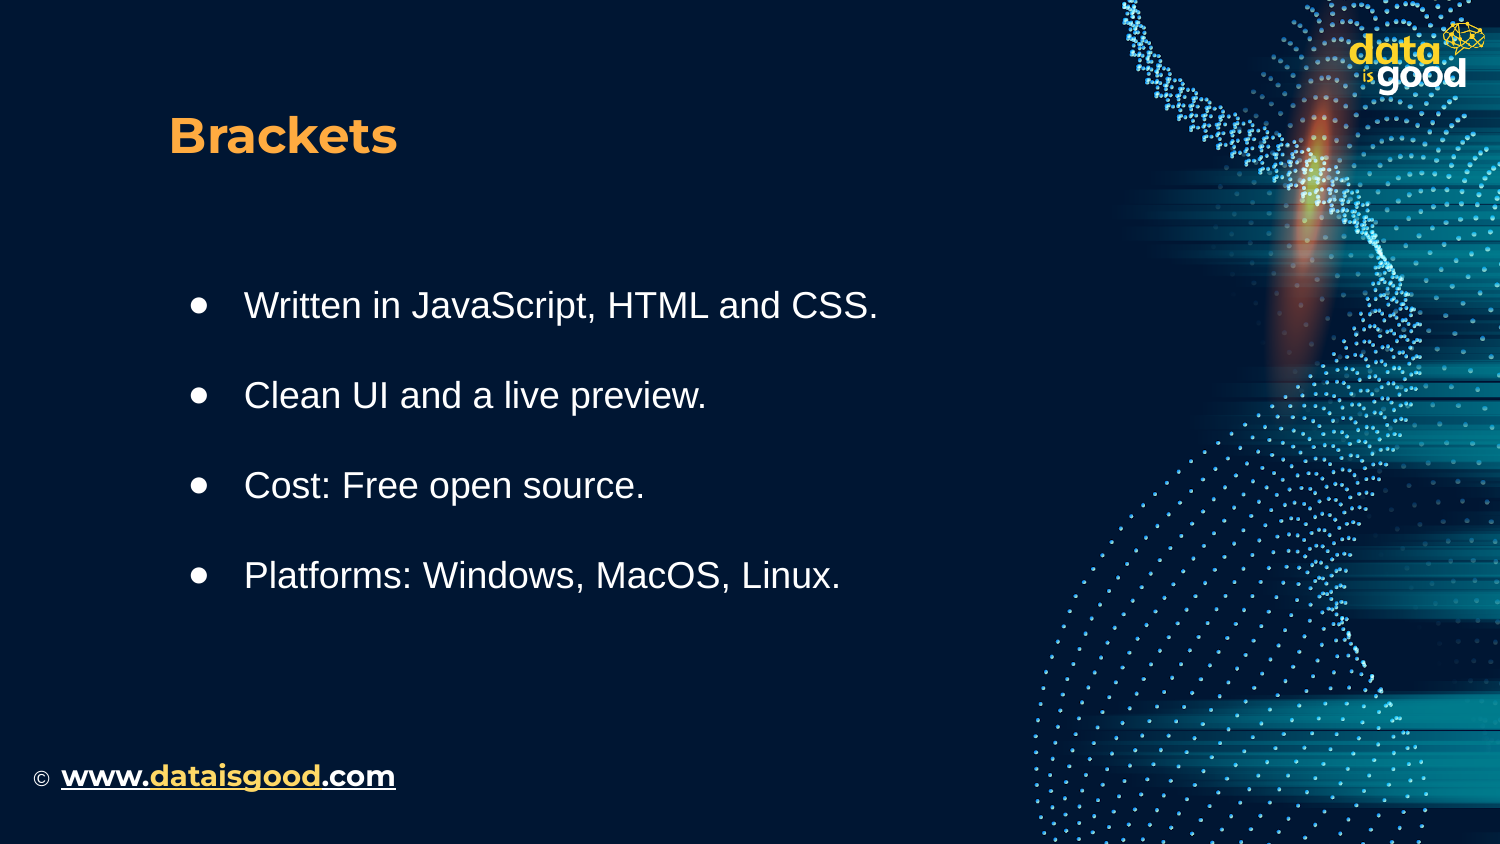

# Brackets
Written in JavaScript, HTML and CSS.
Clean UI and a live preview.
Cost: Free open source.
Platforms: Windows, MacOS, Linux.